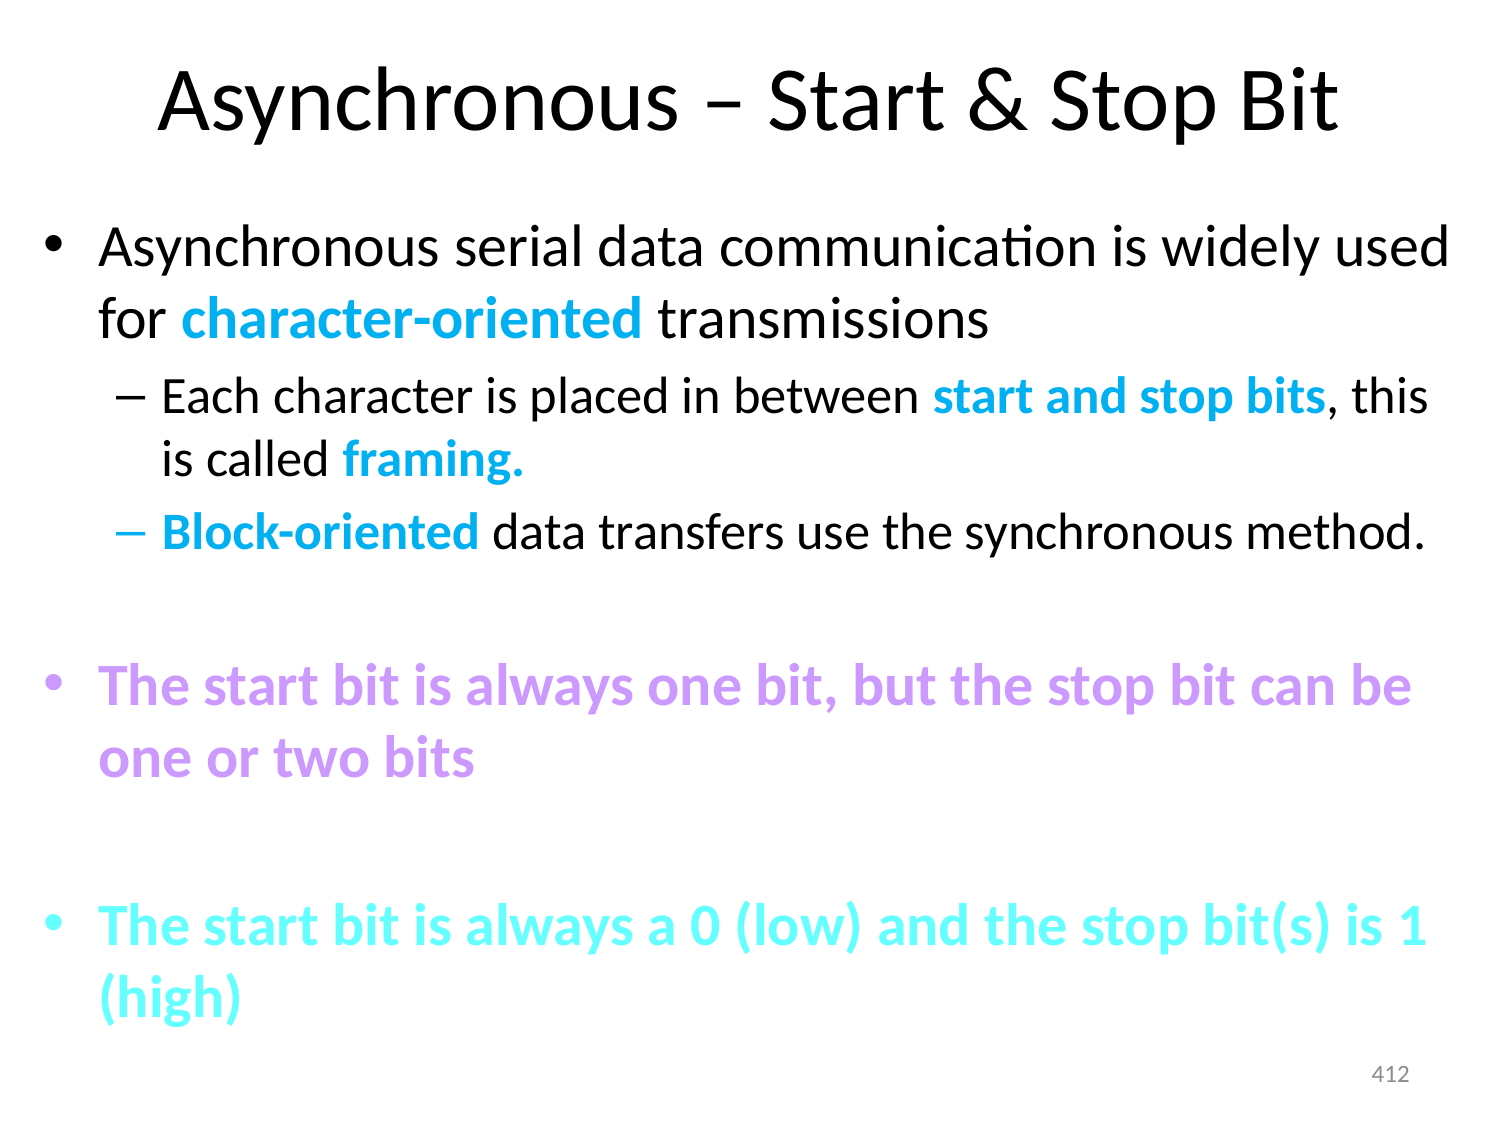

# Asynchronous – Start & Stop Bit
Asynchronous serial data communication is widely used for character-oriented transmissions
Each character is placed in between start and stop bits, this is called framing.
Block-oriented data transfers use the synchronous method.

The start bit is always one bit, but the stop bit can be one or two bits

The start bit is always a 0 (low) and the stop bit(s) is 1 (high)
412